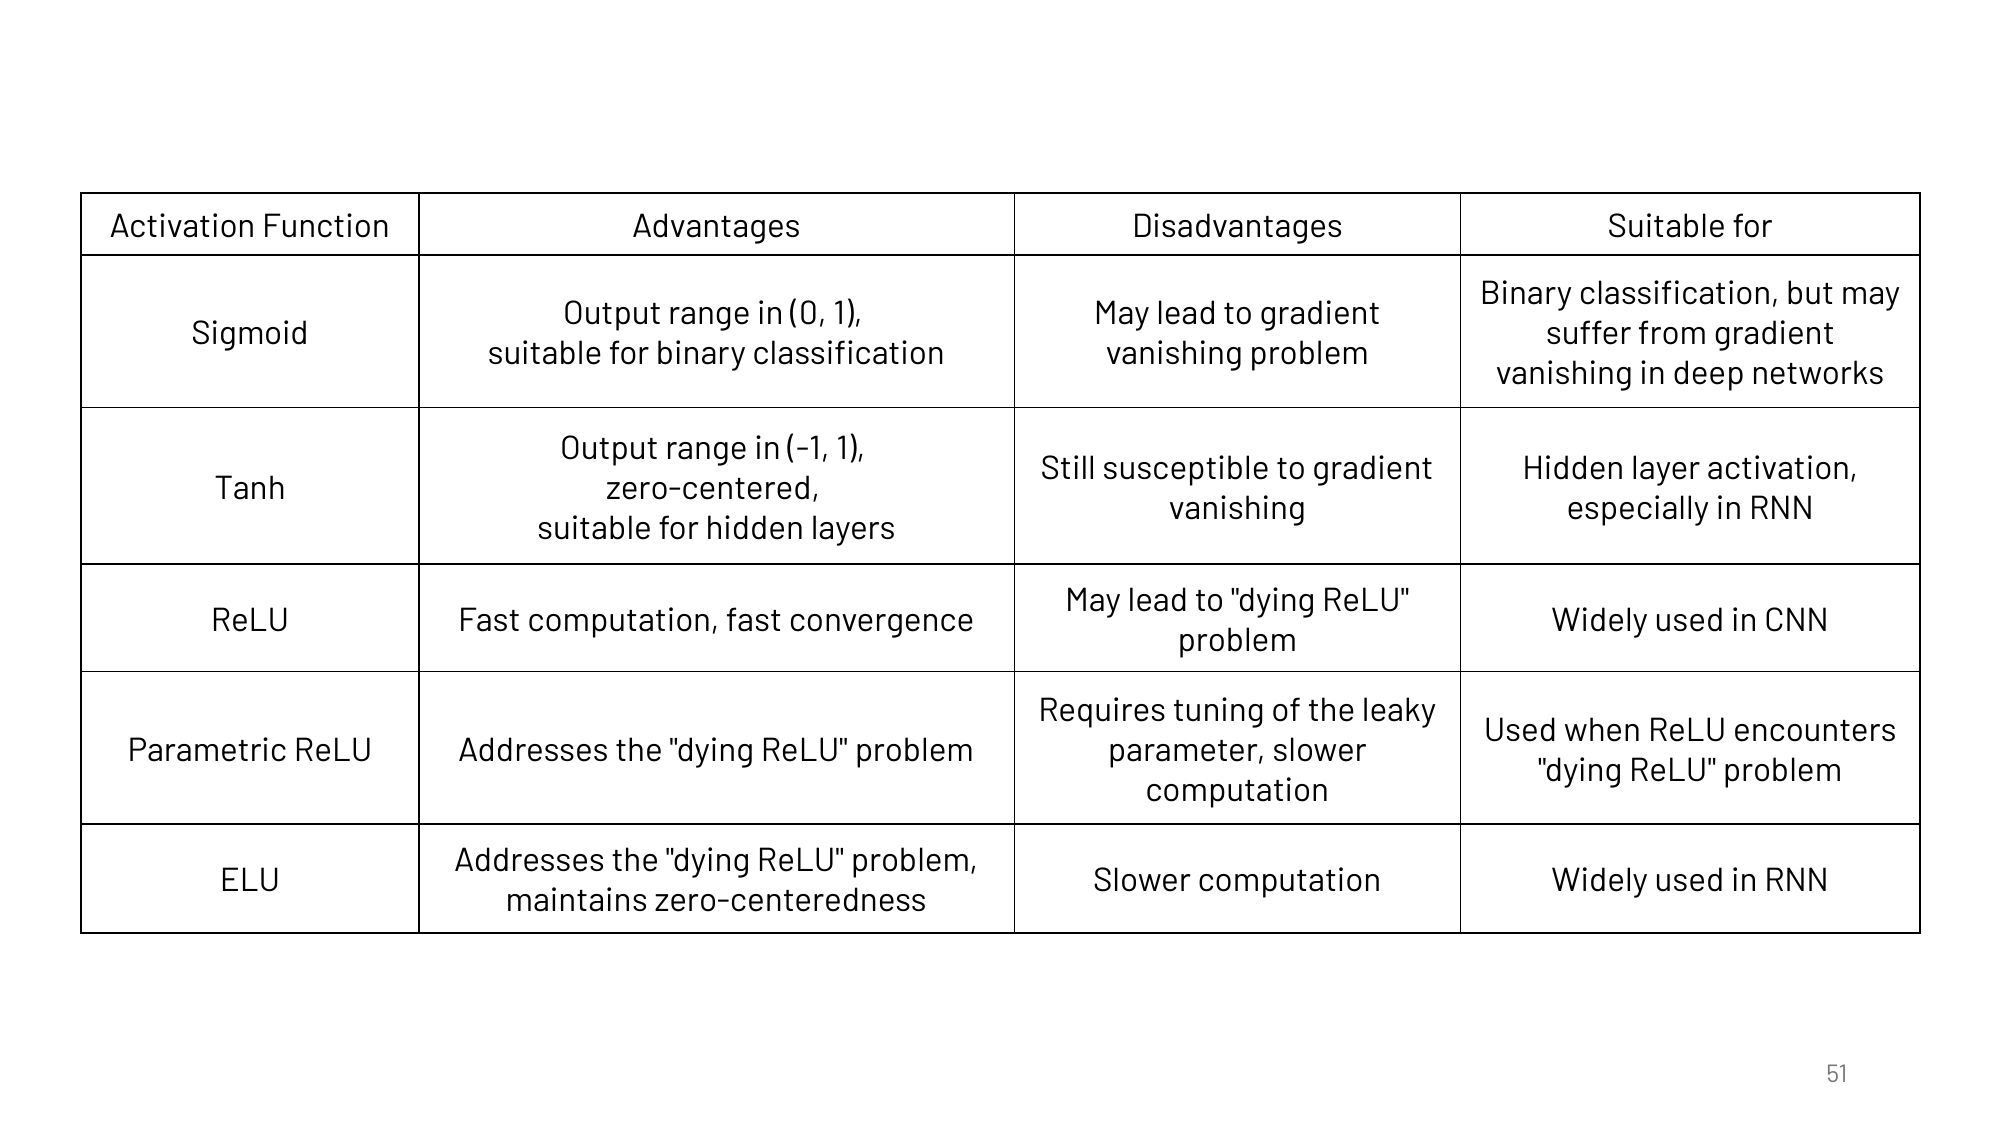

| Activation Function | Advantages | Disadvantages | Suitable for |
| --- | --- | --- | --- |
| Sigmoid | Output range in (0, 1), suitable for binary classification | May lead to gradient vanishing problem | Binary classification, but may suffer from gradient vanishing in deep networks |
| Tanh | Output range in (-1, 1), zero-centered, suitable for hidden layers | Still susceptible to gradient vanishing | Hidden layer activation, especially in RNN |
| ReLU | Fast computation, fast convergence | May lead to "dying ReLU" problem | Widely used in CNN |
| Parametric ReLU | Addresses the "dying ReLU" problem | Requires tuning of the leaky parameter, slower computation | Used when ReLU encounters "dying ReLU" problem |
| ELU | Addresses the "dying ReLU" problem, maintains zero-centeredness | Slower computation | Widely used in RNN |
51